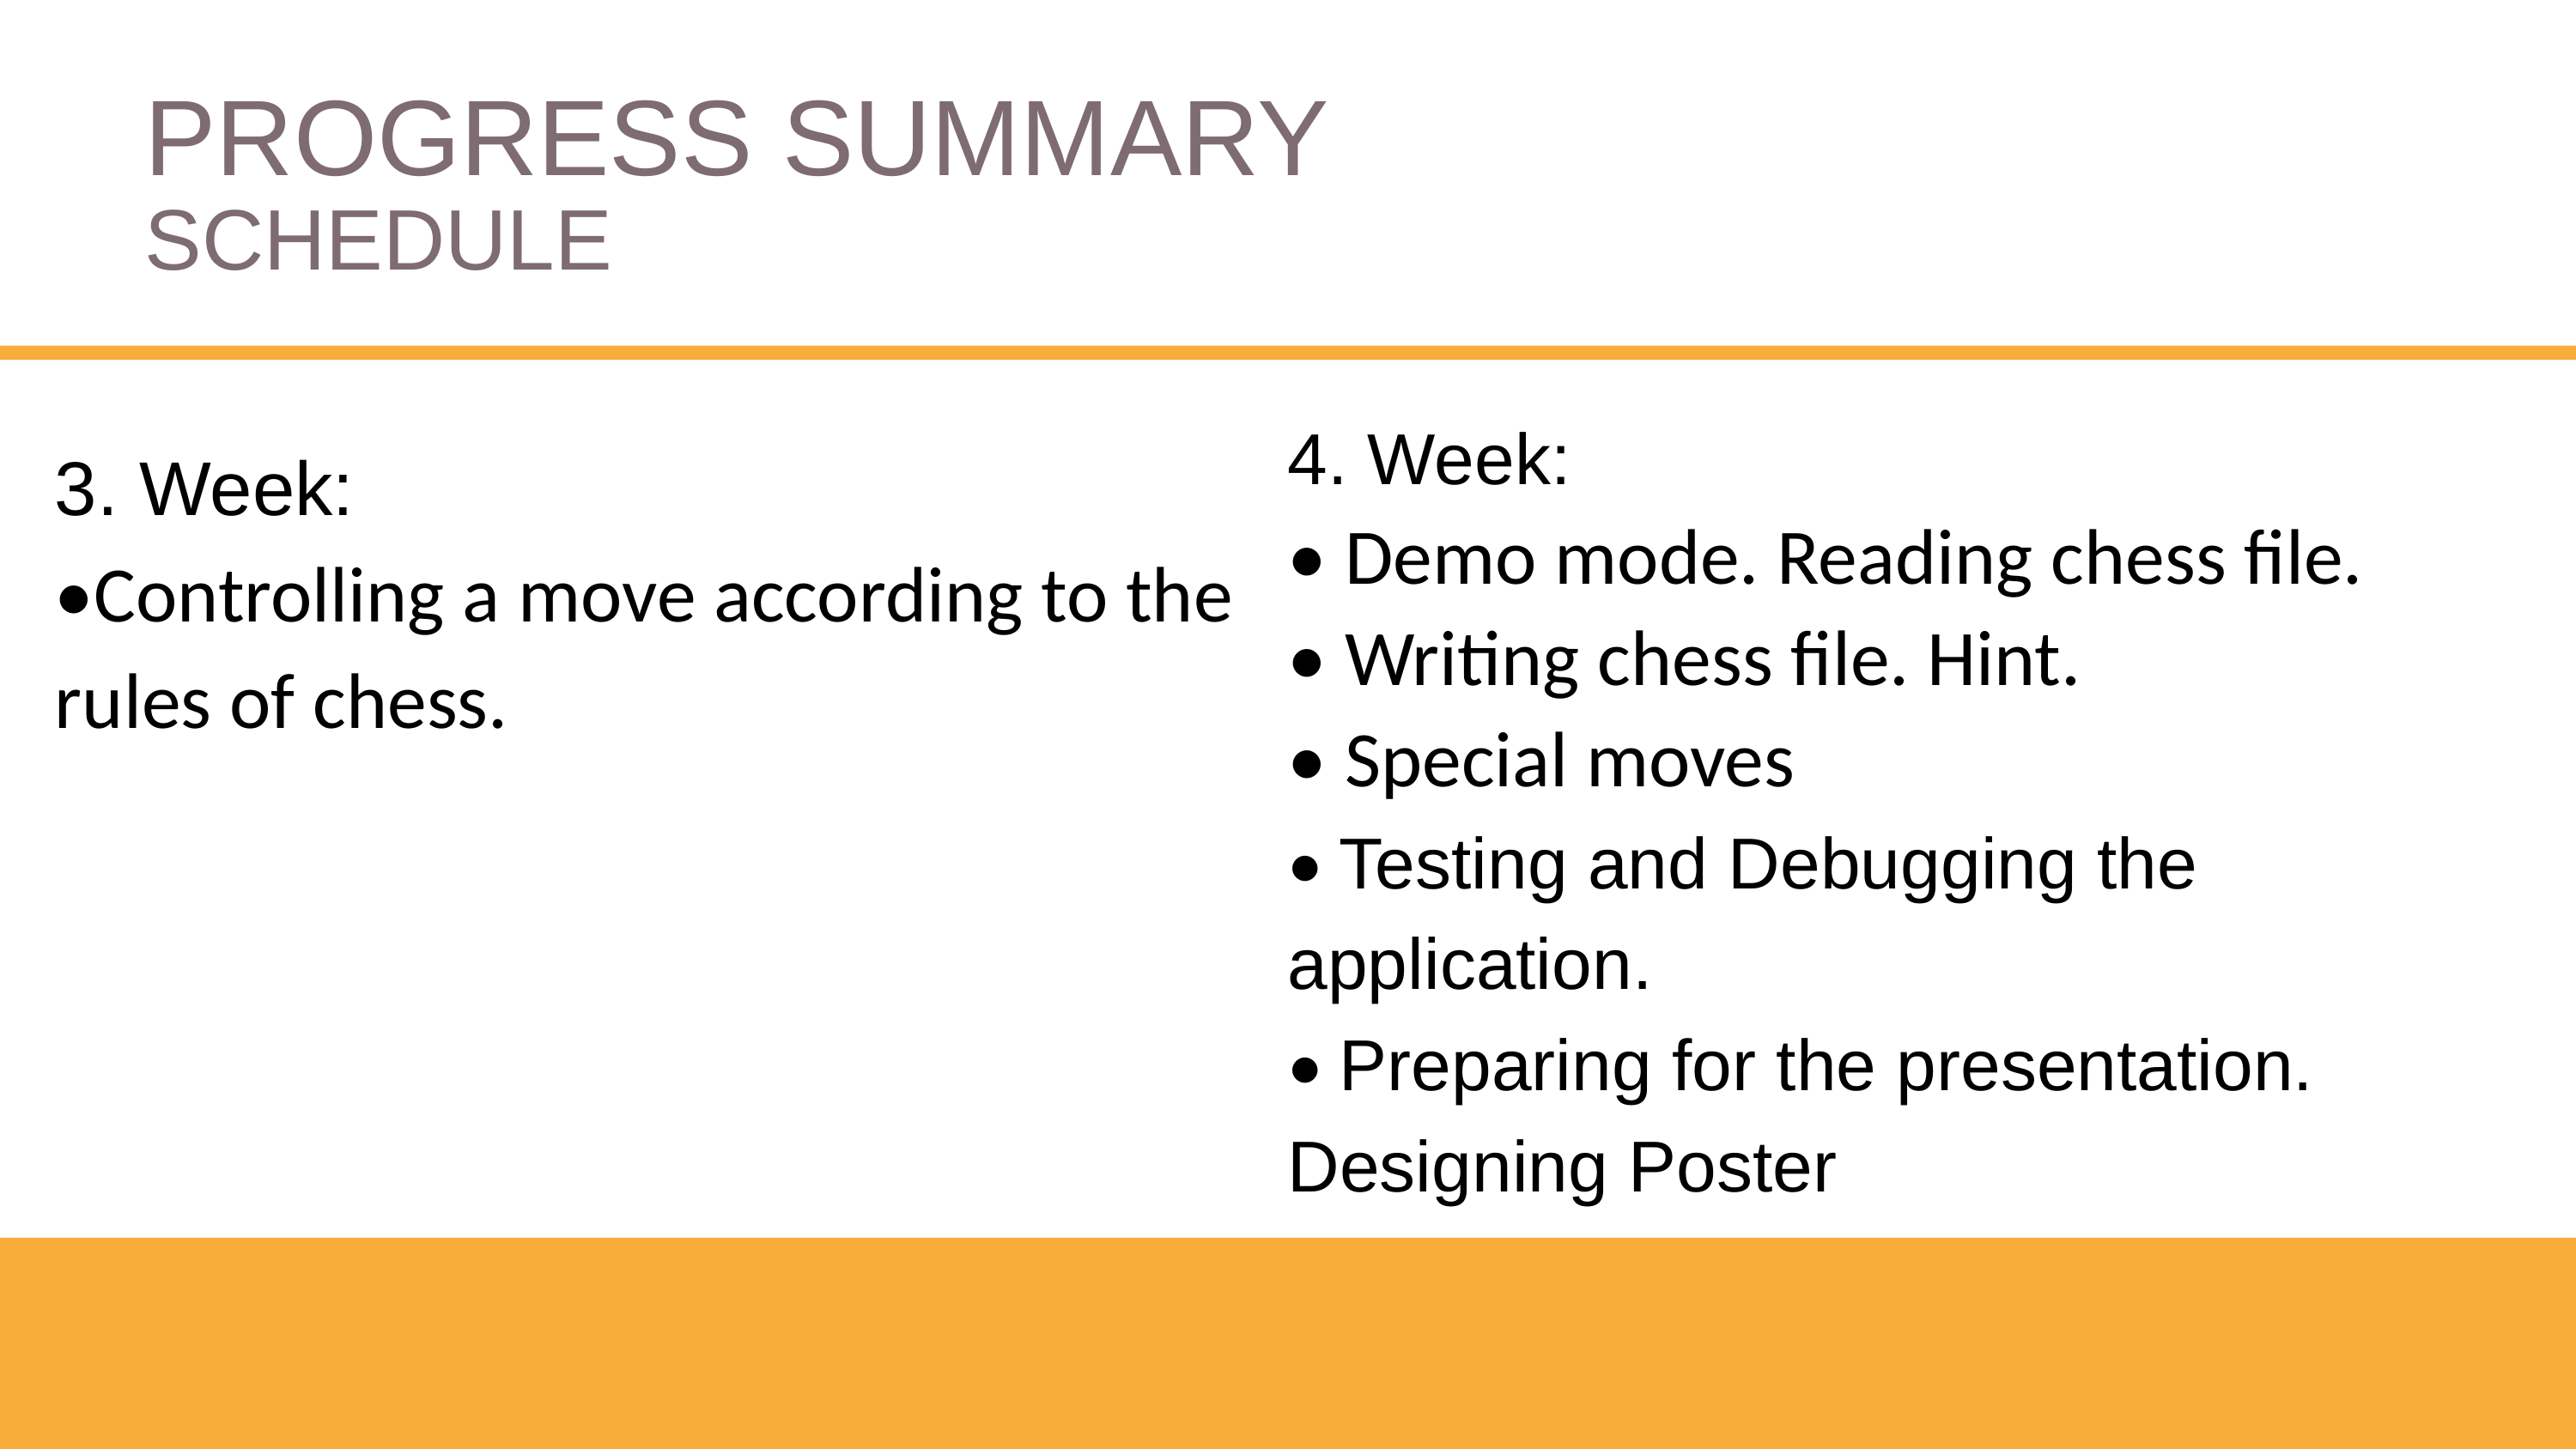

PROGRESS SUMMARY
SCHEDULE

4. Week:
• Demo mode. Reading chess file.
• Writing chess file. Hint.
• Special moves
• Testing and Debugging the application.
• Preparing for the presentation. Designing Poster
3. Week:
•Controlling a move according to the rules of chess.